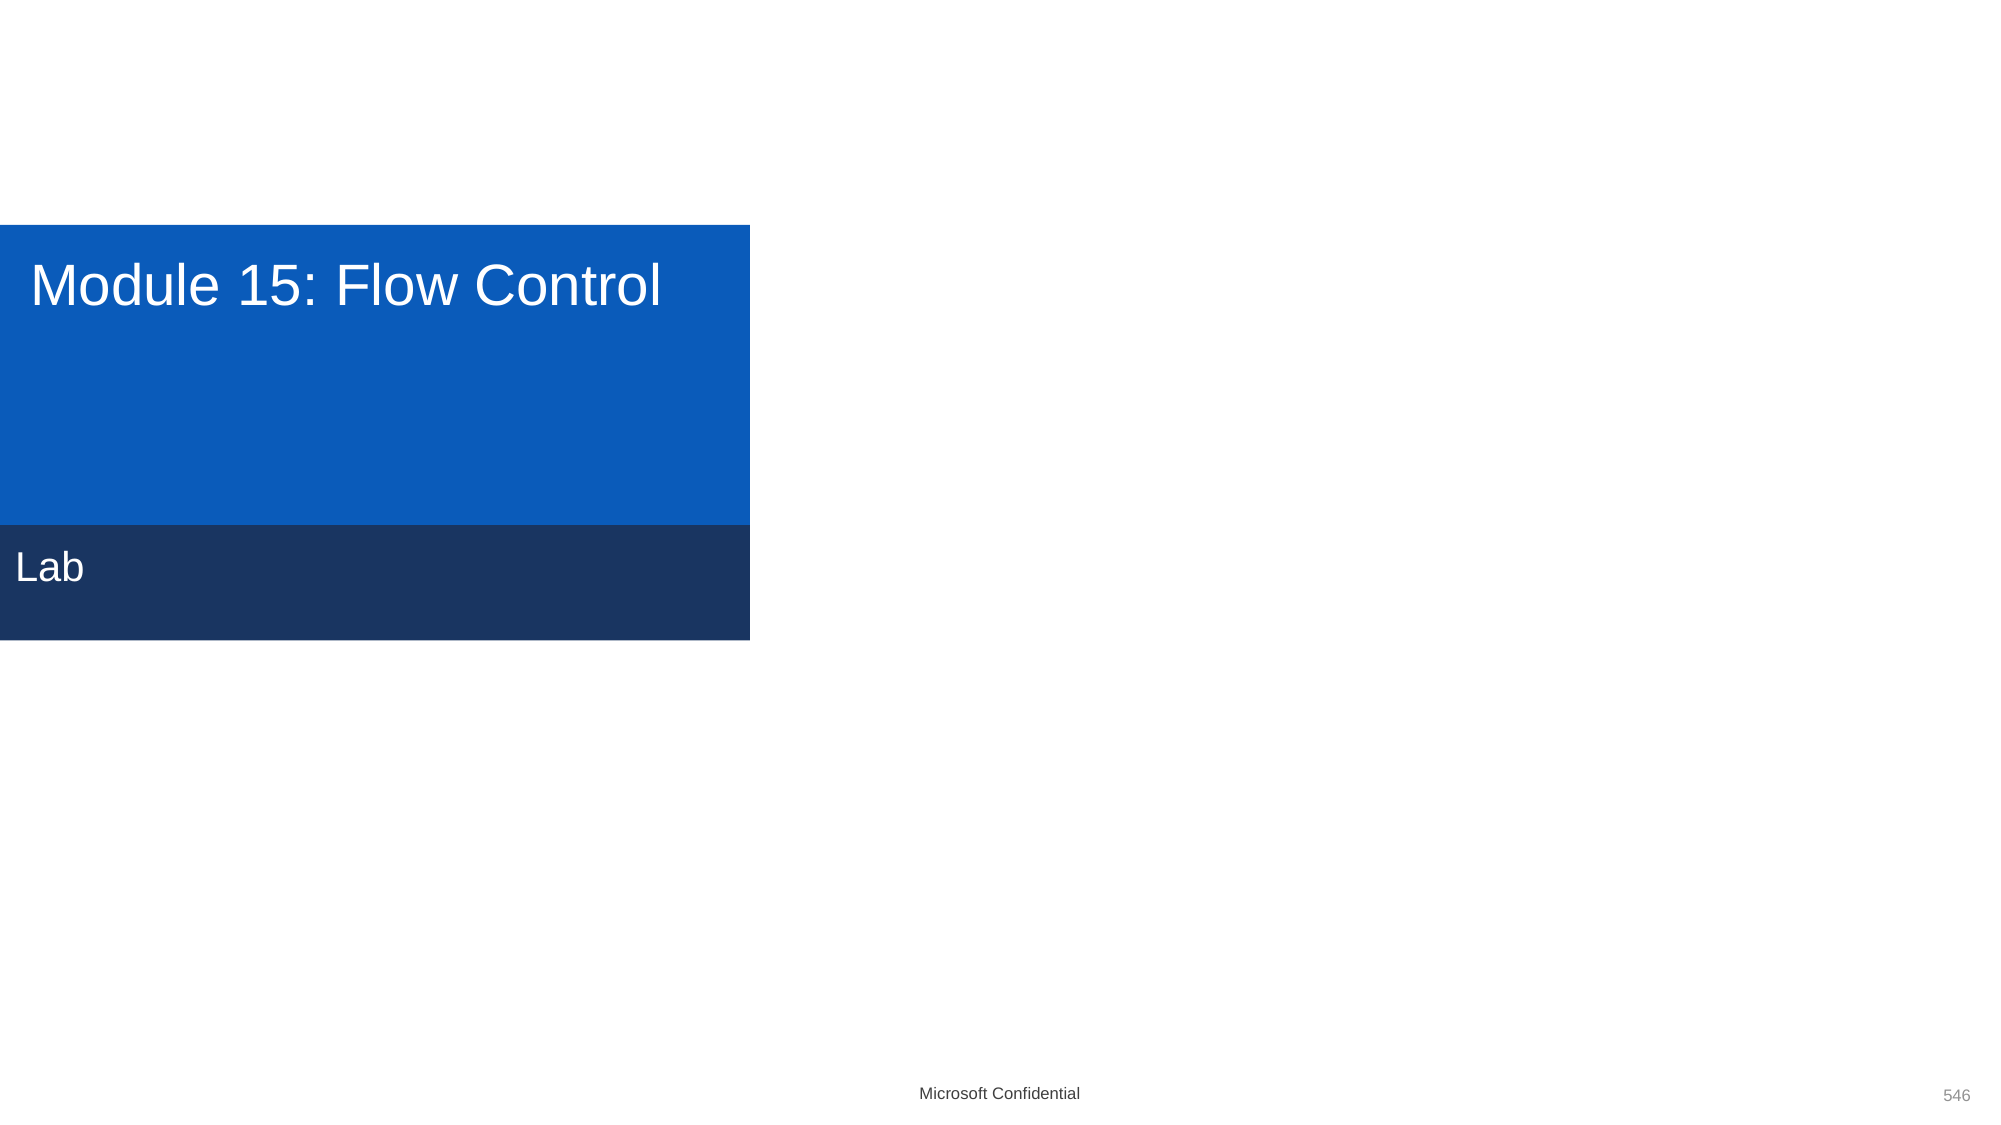

# Module 15: Flow Control
Lab
546